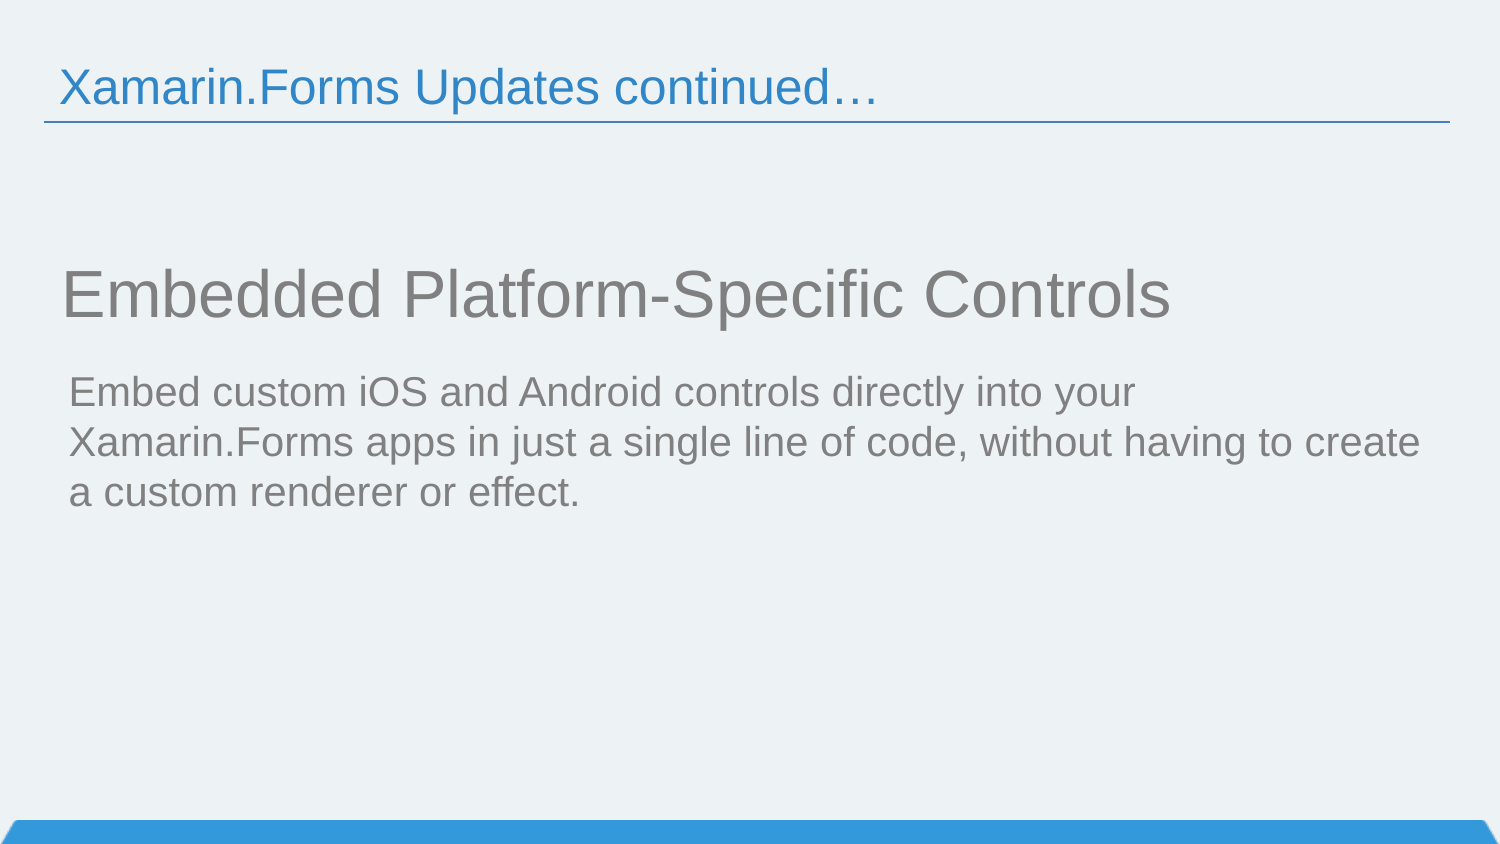

# Xamarin.Forms Updates continued…

Embedded Platform-Specific Controls
Embed custom iOS and Android controls directly into your Xamarin.Forms apps in just a single line of code, without having to create a custom renderer or effect.